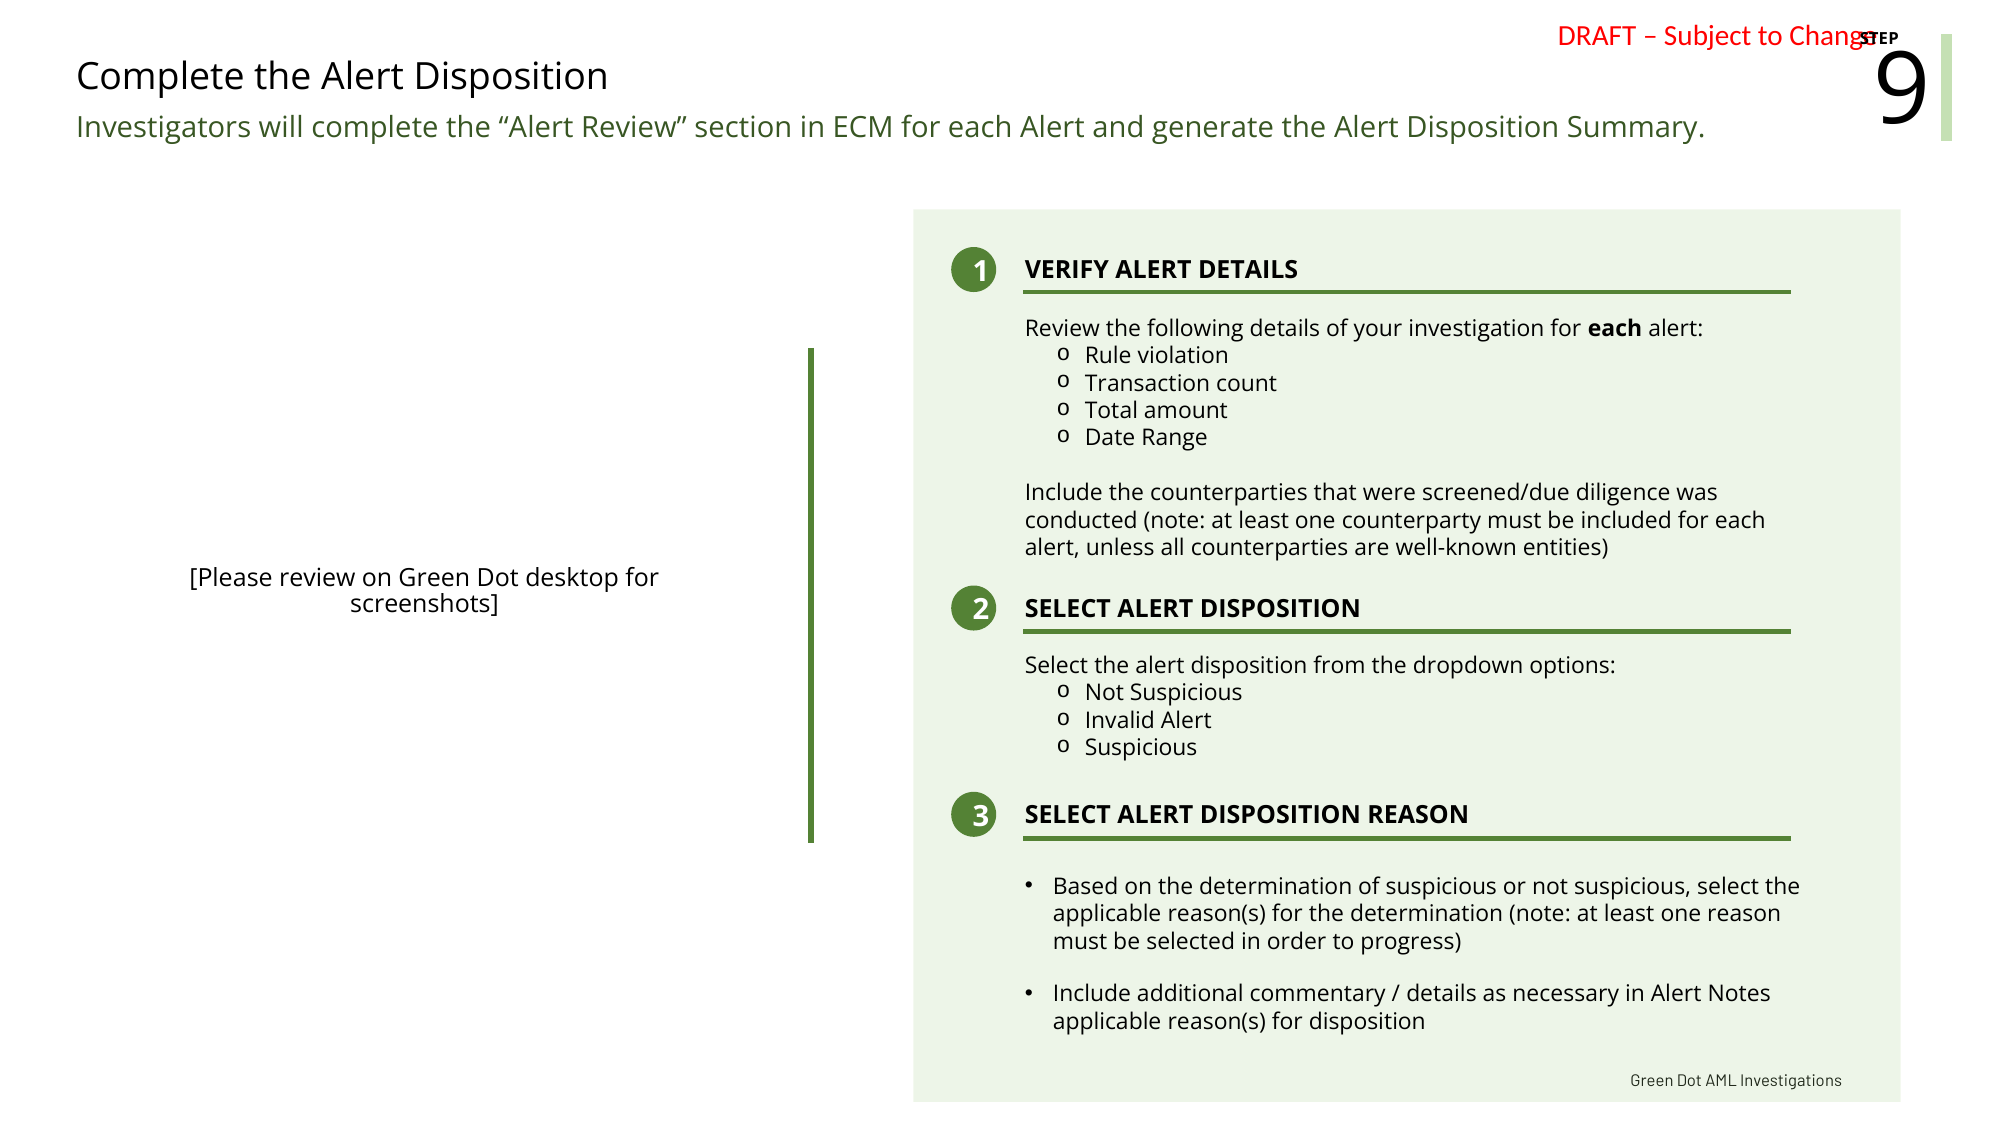

9
STEP
# Complete the Alert Disposition
Investigators will complete the “Alert Review” section in ECM for each Alert and generate the Alert Disposition Summary.

VERIFY ALERT DETAILS

Review the following details of your investigation for each alert:
Rule violation
Transaction count
Total amount
Date Range

Include the counterparties that were screened/due diligence was conducted (note: at least one counterparty must be included for each alert, unless all counterparties are well-known entities)

1
[Please review on Green Dot desktop for screenshots]
2
SELECT ALERT DISPOSITION

Select the alert disposition from the dropdown options:
Not Suspicious
Invalid Alert
Suspicious
SELECT ALERT DISPOSITION REASON

Based on the determination of suspicious or not suspicious, select the applicable reason(s) for the determination (note: at least one reason must be selected in order to progress)
Include additional commentary / details as necessary in Alert Notes applicable reason(s) for disposition
3